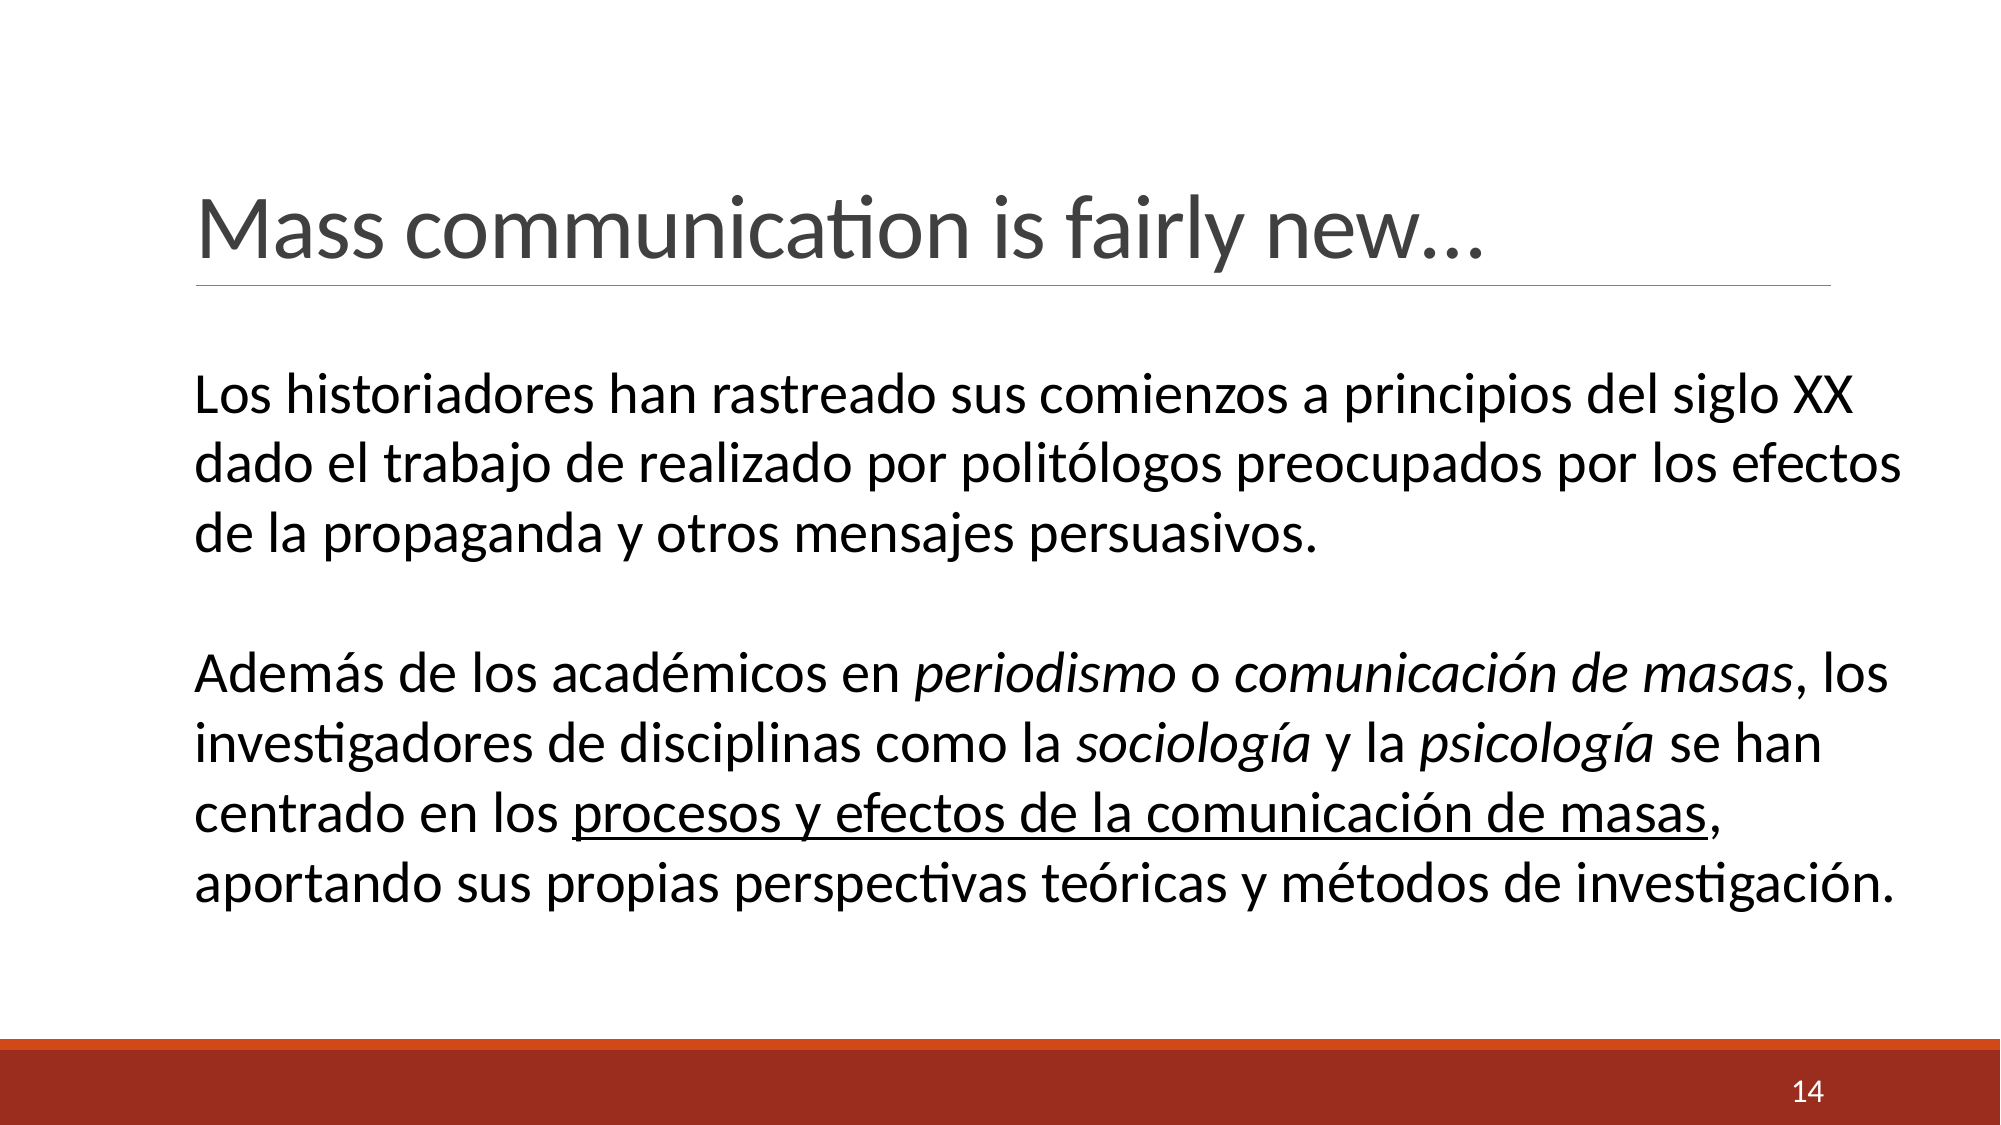

# Mass communication is fairly new…
Los historiadores han rastreado sus comienzos a principios del siglo XX dado el trabajo de realizado por politólogos preocupados por los efectos de la propaganda y otros mensajes persuasivos.

Además de los académicos en periodismo o comunicación de masas, los investigadores de disciplinas como la sociología y la psicología se han centrado en los procesos y efectos de la comunicación de masas, aportando sus propias perspectivas teóricas y métodos de investigación.
14